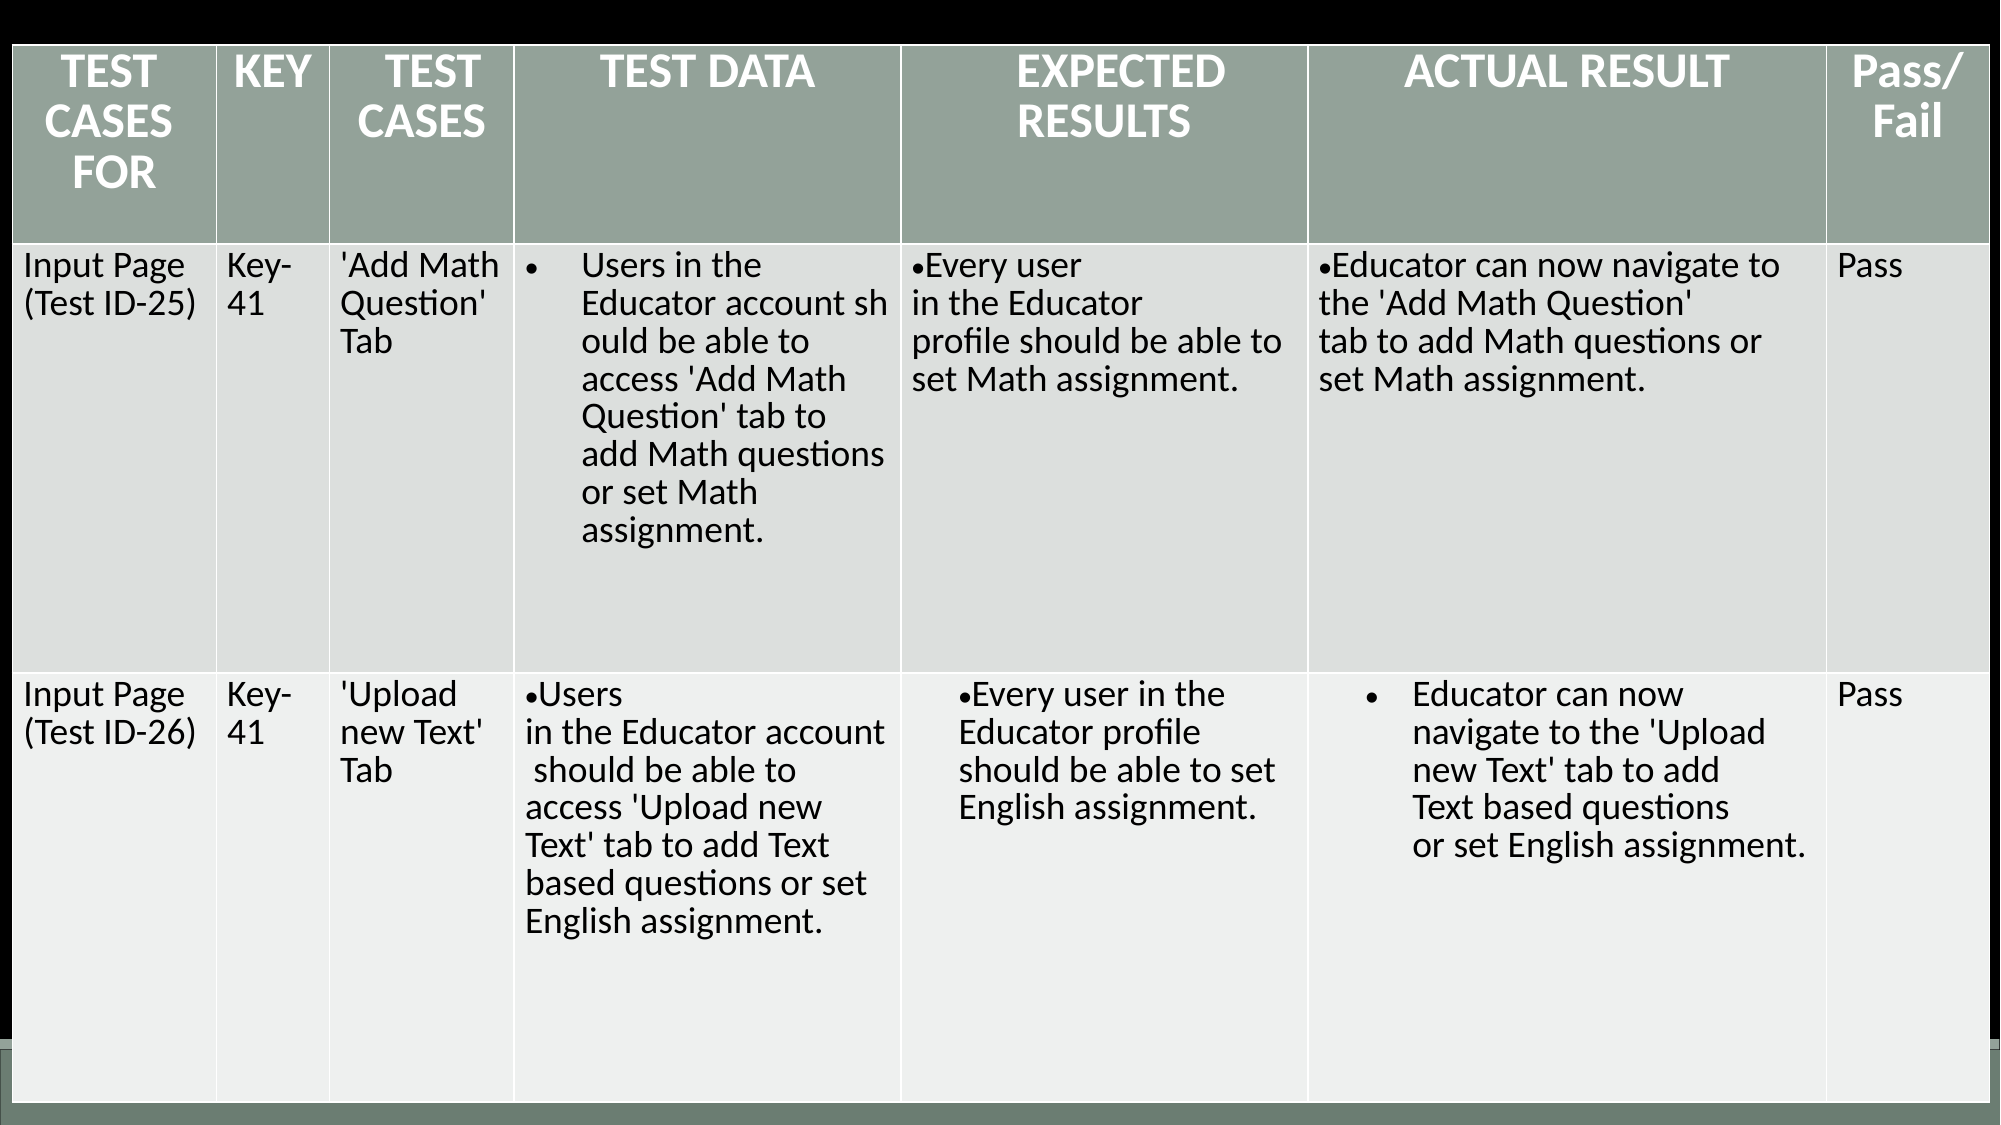

| TEST  CASES ​ FOR​​ | KEY​ | TEST CASES​​ | TEST DATA​ | EXPECTED RESULTS​​ | ACTUAL RESULT​ | Pass/Fail​​ |
| --- | --- | --- | --- | --- | --- | --- |
| Input Page (Test ID-25) | Key-41 | 'Add Math Question' Tab | Users in the Educator account should be able to access 'Add Math Question' tab to add Math questions or set Math assignment. | Every user in the Educator profile should be able to set Math assignment. | Educator can now navigate to the 'Add Math Question' tab to add Math questions or set Math assignment. | Pass​​ |
| Input Page (Test ID-26) | Key-41 | 'Upload new Text' Tab | Users in the Educator account should be able to access 'Upload new Text' tab to add Text based questions or set English assignment. | Every user in the Educator profile  should be able to set English assignment. | Educator can now navigate to the 'Upload new Text' tab to add Text based questions or set English assignment. | Pass |